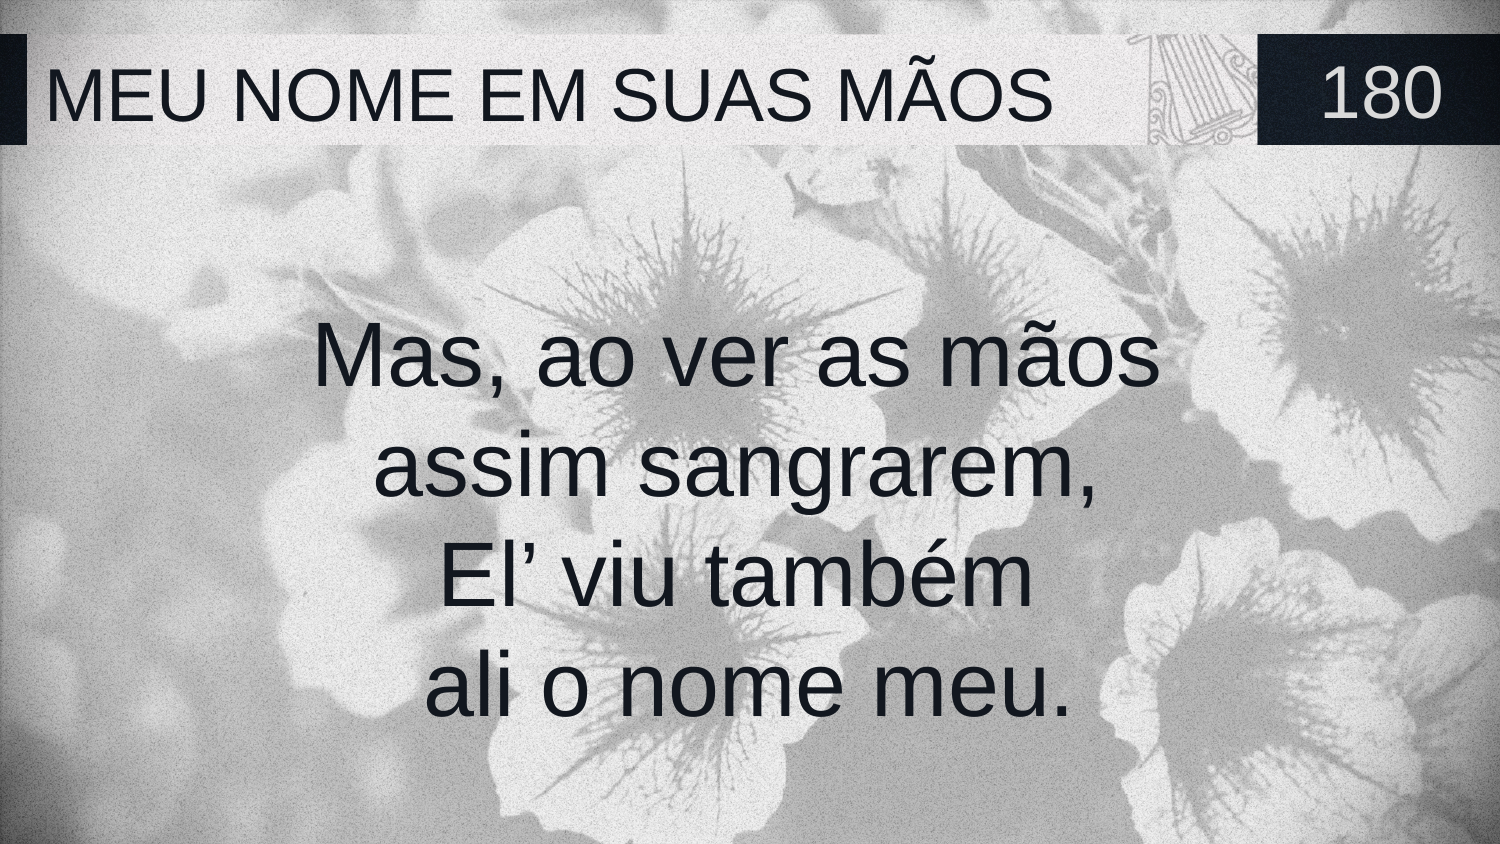

# MEU NOME EM SUAS MÃOS
180
Mas, ao ver as mãos
assim sangrarem,
El’ viu também
ali o nome meu.